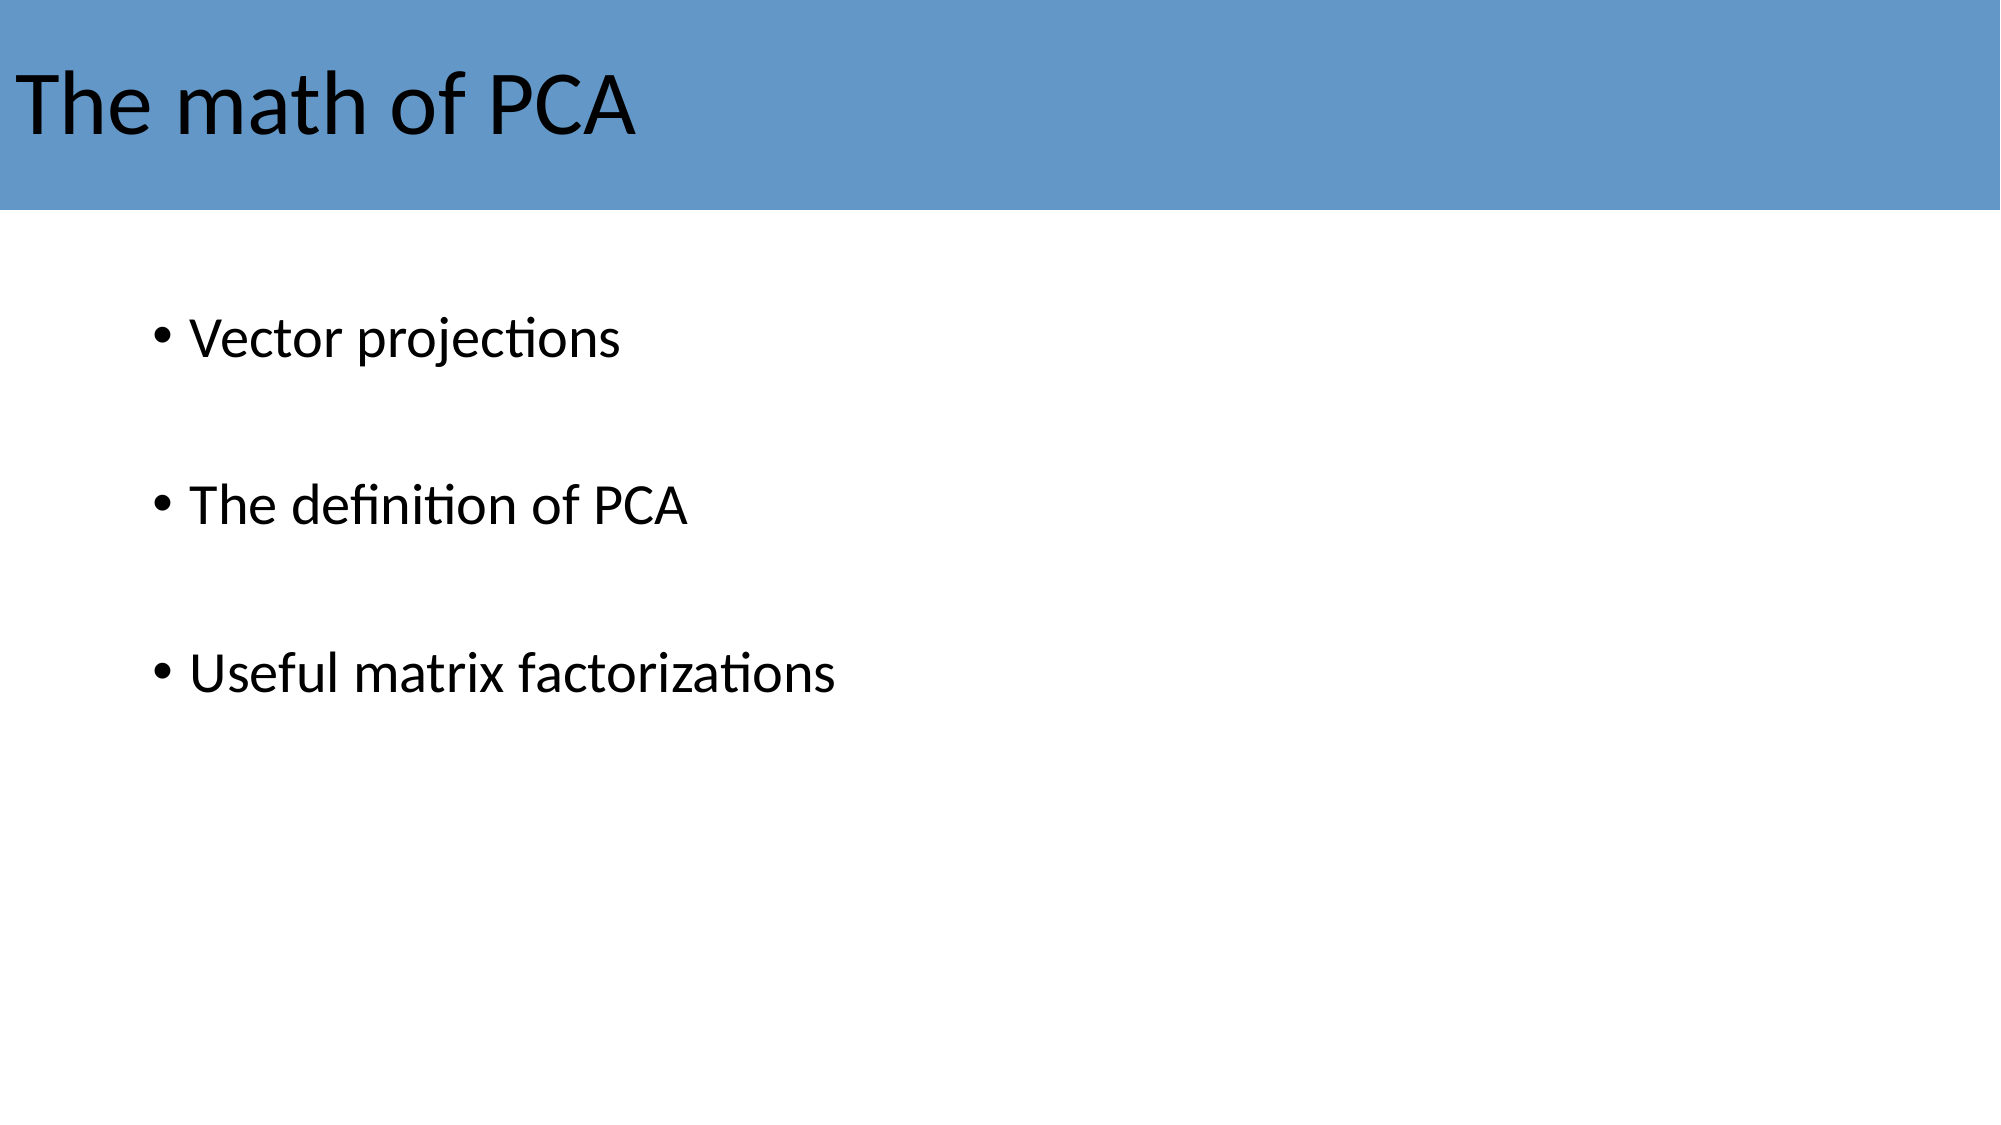

# The math of PCA
Vector projections

The definition of PCA

Useful matrix factorizations